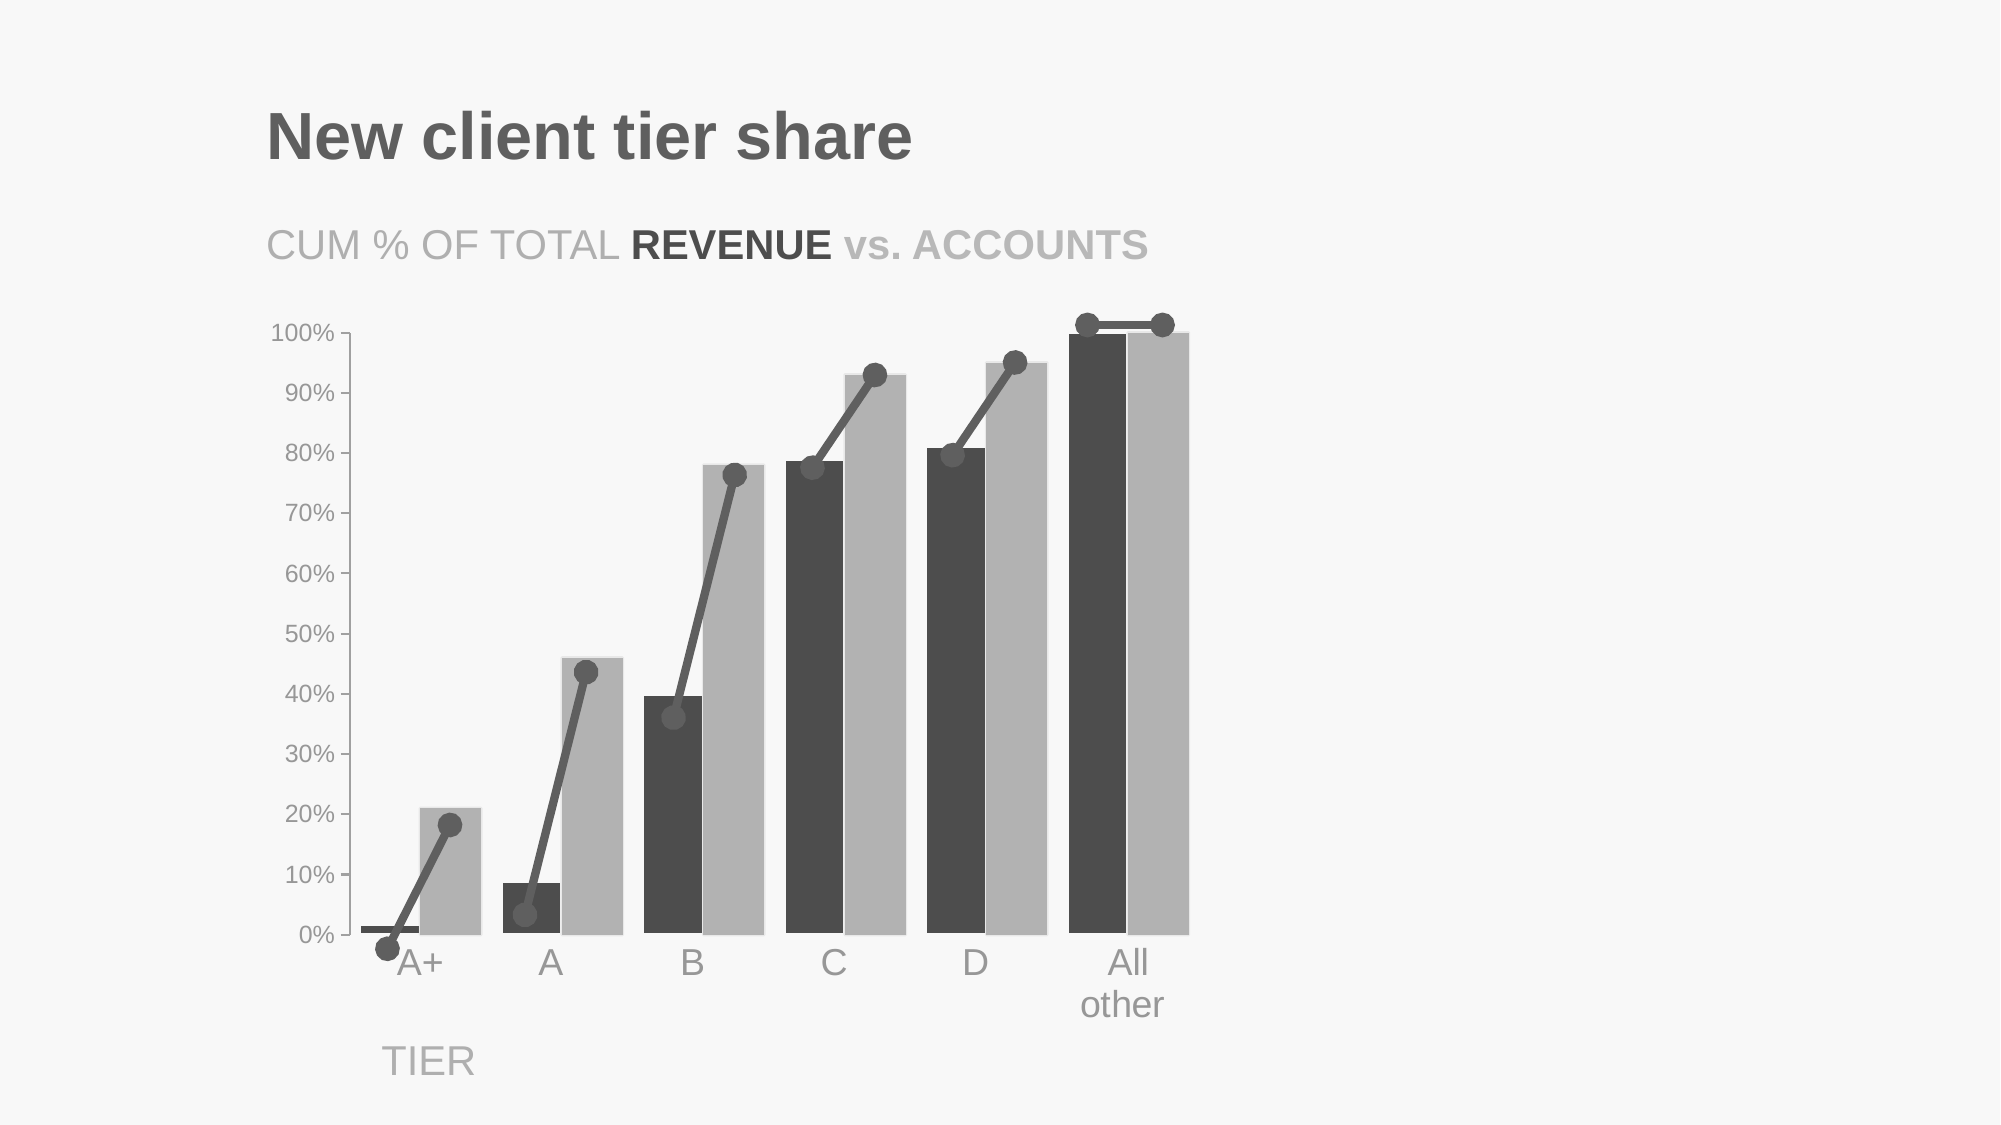

New client tier share
CUM % OF TOTAL REVENUE vs. ACCOUNTS

### Chart

| Category | Cum % Accounts | Cum % Rev |
|---|---|---|
| A+ | 0.0175 | 0.21 |
| A   | 0.0883 | 0.45999999999999996 |
| B   | 0.39899999999999997 | 0.78 |
| C   | 0.7896 | 0.93 |
| D   | 0.8117 | 0.9500000000000001 |
| All other  | 1.0 | 1.0 |
TIER